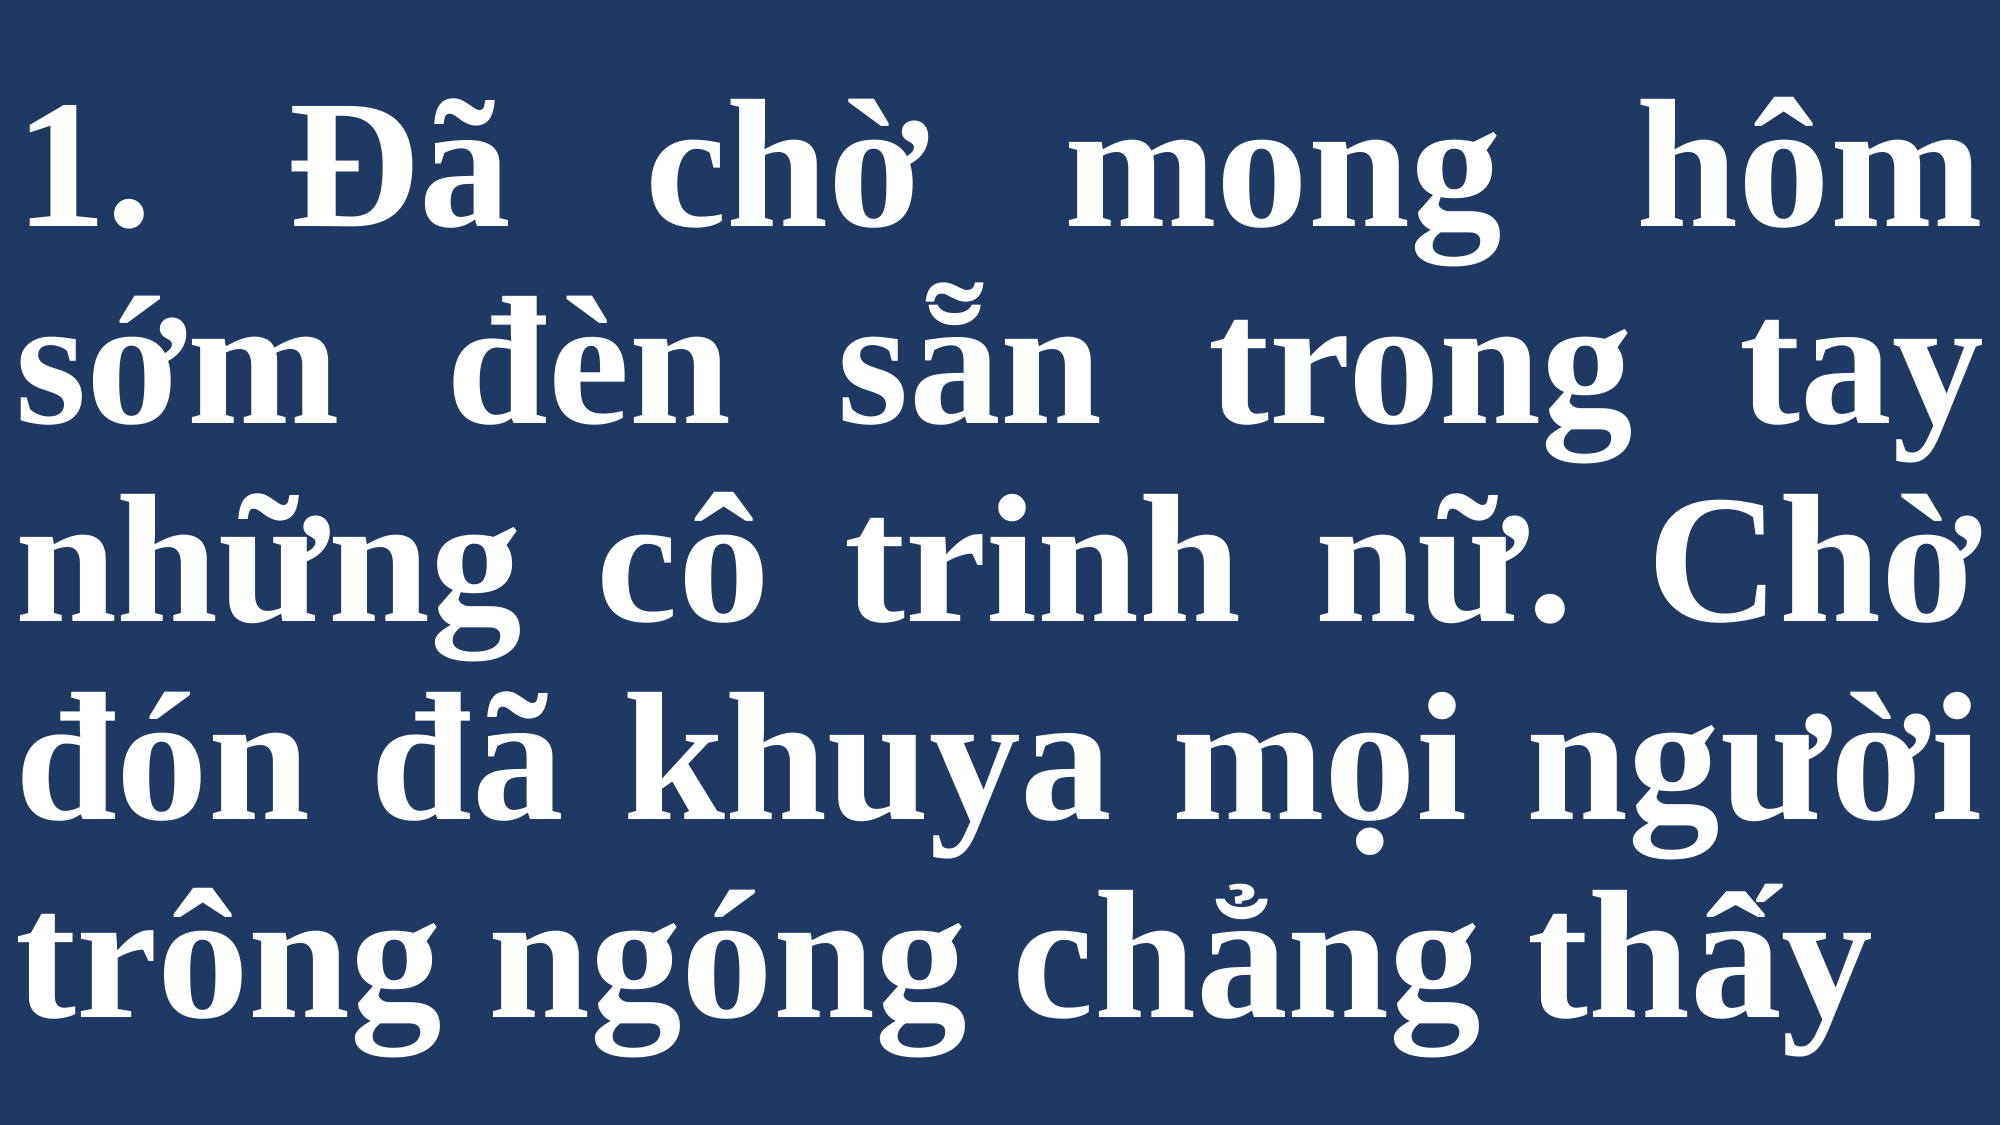

# 1. Đã chờ mong hôm sớm đèn sẵn trong tay những cô trinh nữ. Chờ đón đã khuya mọi người trông ngóng chẳng thấy